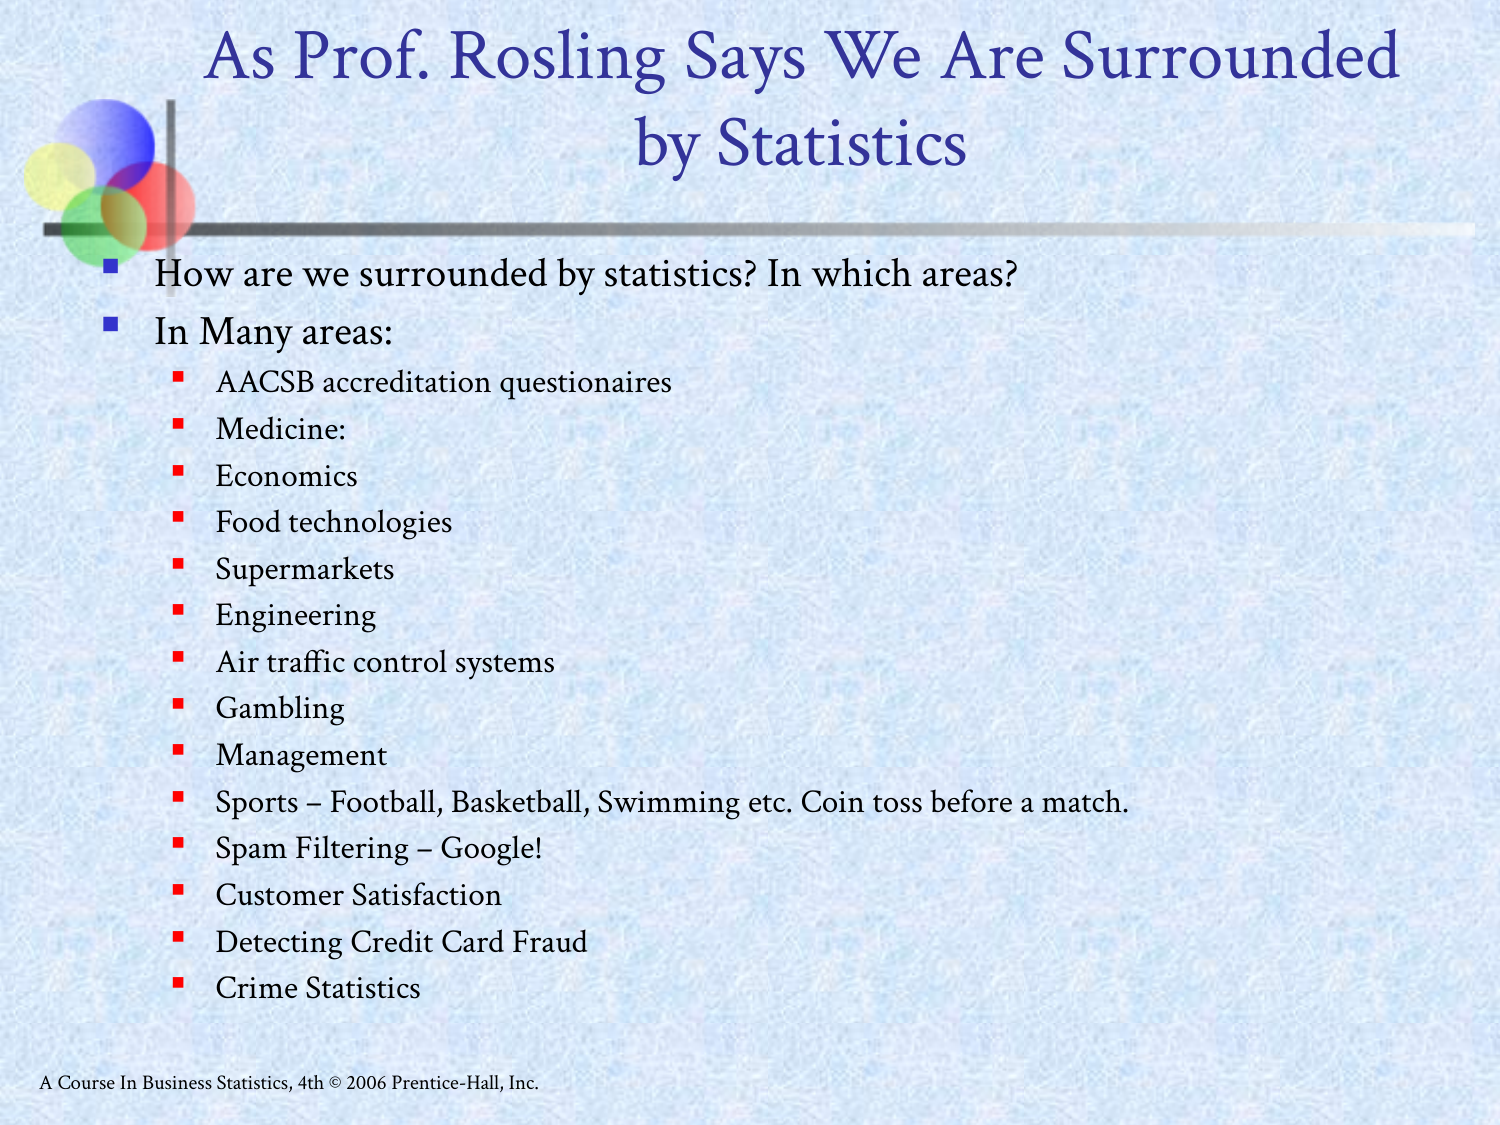

# As Prof. Rosling Says We Are Surrounded by Statistics
How are we surrounded by statistics? In which areas?
In Many areas:
AACSB accreditation questionaires
Medicine:
Economics
Food technologies
Supermarkets
Engineering
Air traffic control systems
Gambling
Management
Sports – Football, Basketball, Swimming etc. Coin toss before a match.
Spam Filtering – Google!
Customer Satisfaction
Detecting Credit Card Fraud
Crime Statistics
A Course In Business Statistics, 4th © 2006 Prentice-Hall, Inc.